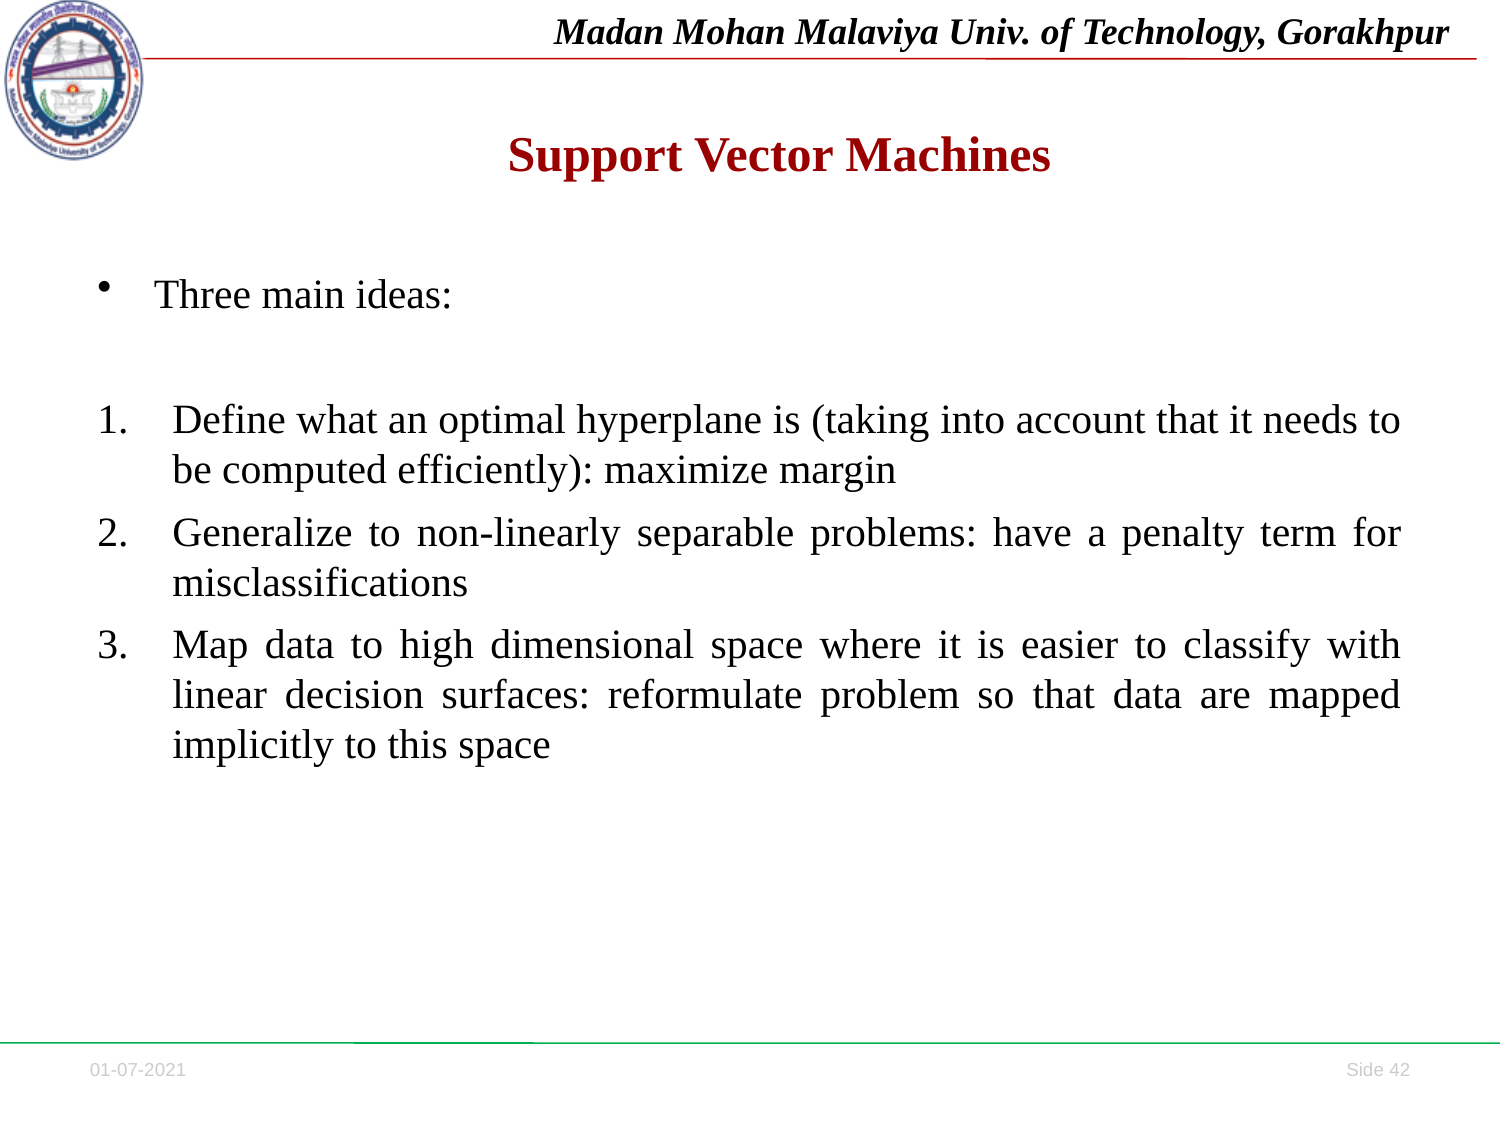

# Support Vector Machines
Three main ideas:

Define what an optimal hyperplane is (taking into account that it needs to be computed efficiently): maximize margin
Generalize to non-linearly separable problems: have a penalty term for misclassifications
Map data to high dimensional space where it is easier to classify with linear decision surfaces: reformulate problem so that data are mapped implicitly to this space